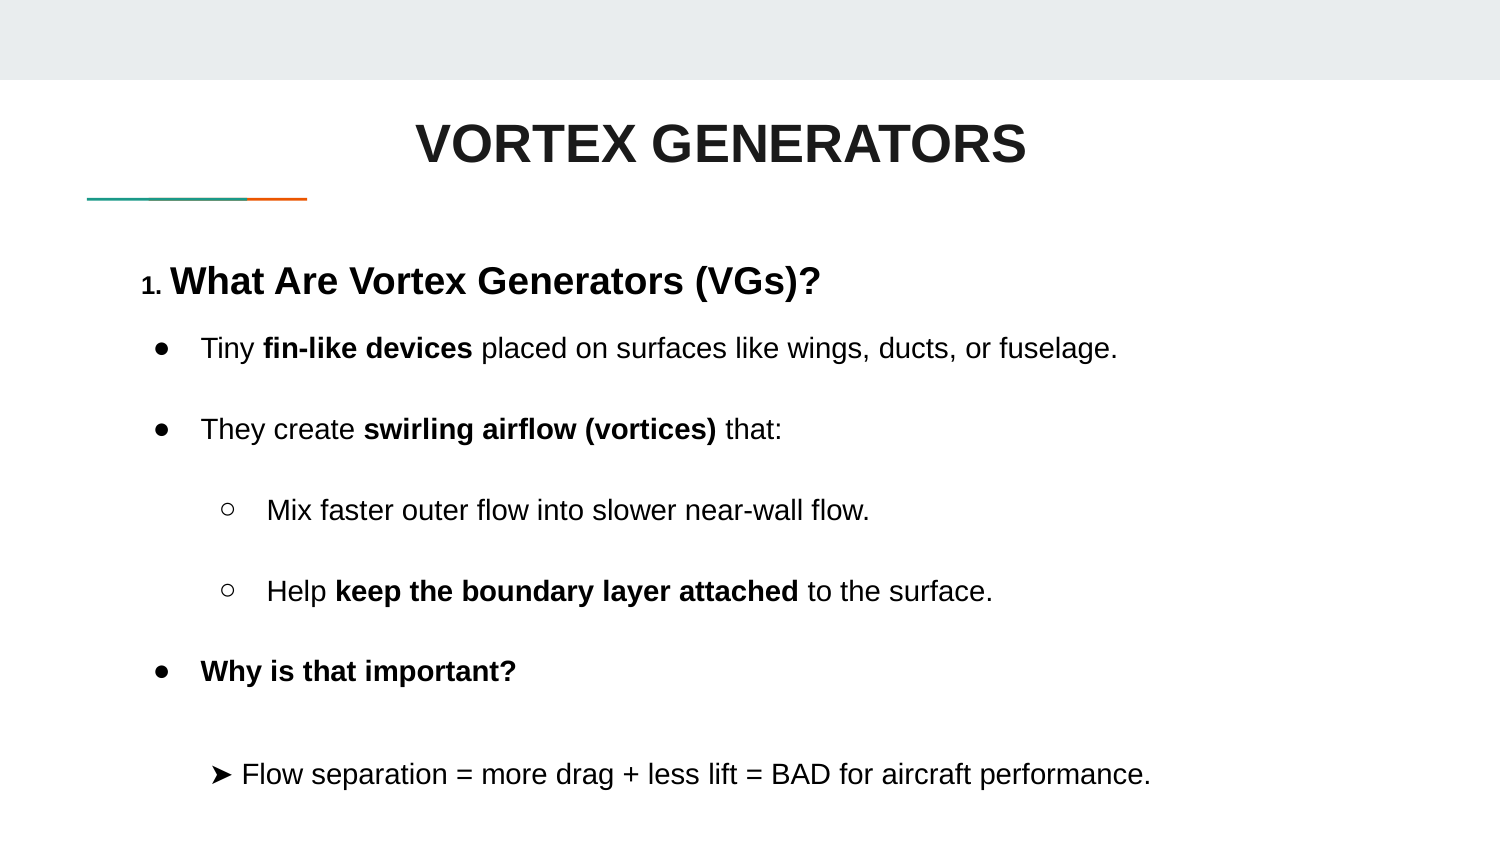

# VORTEX GENERATORS
 1. What Are Vortex Generators (VGs)?
Tiny fin-like devices placed on surfaces like wings, ducts, or fuselage.
They create swirling airflow (vortices) that:
Mix faster outer flow into slower near-wall flow.
Help keep the boundary layer attached to the surface.
Why is that important?
 ➤ Flow separation = more drag + less lift = BAD for aircraft performance.